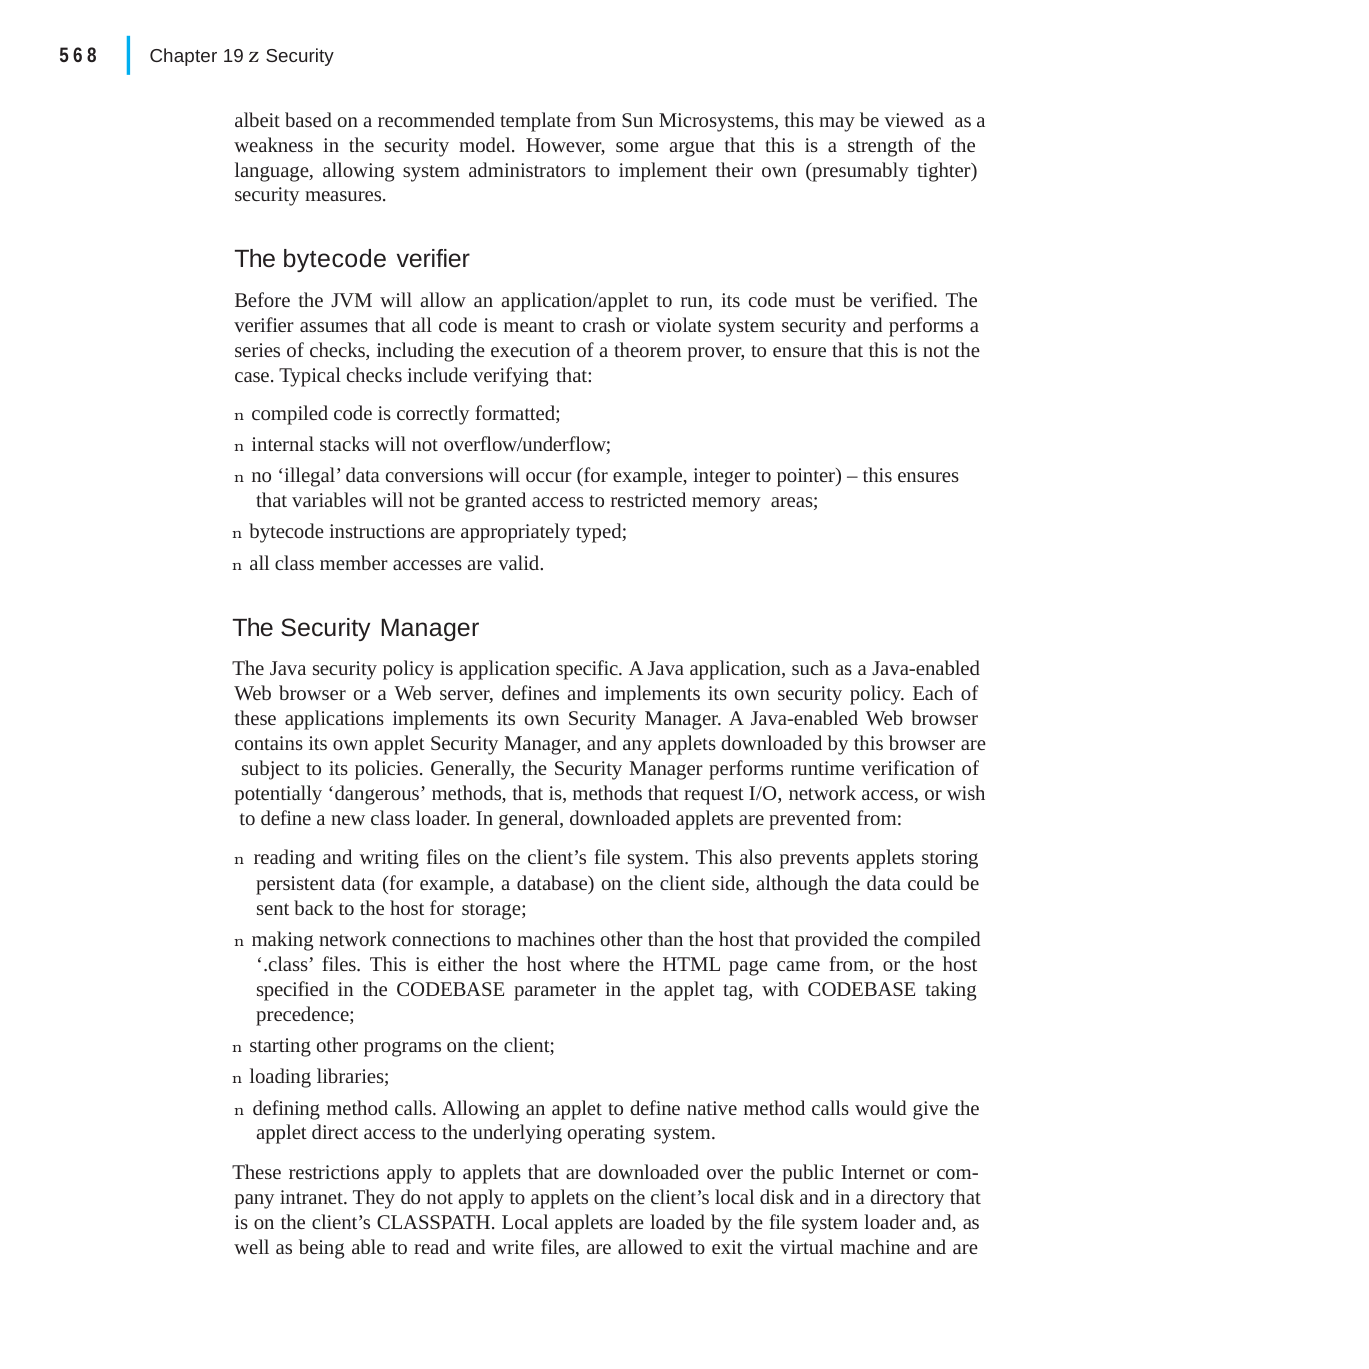

|
568
Chapter 19 z Security
albeit based on a recommended template from Sun Microsystems, this may be viewed  as a weakness in the security model. However, some argue that this is a strength of the  language, allowing system administrators to implement their own (presumably tighter)  security measures.

The bytecode verifier
Before the JVM will allow an application/applet to run, its code must be verified. The  verifier assumes that all code is meant to crash or violate system security and performs a  series of checks, including the execution of a theorem prover, to ensure that this is not the  case. Typical checks include verifying that:
n compiled code is correctly formatted;
n internal stacks will not overflow/underflow;
n no ‘illegal’ data conversions will occur (for example, integer to pointer) – this ensures  that variables will not be granted access to restricted memory areas;
n bytecode instructions are appropriately typed;
n all class member accesses are valid.

The Security Manager
The Java security policy is application specific. A Java application, such as a Java-enabled  Web browser or a Web server, defines and implements its own security policy. Each of  these applications implements its own Security Manager. A Java-enabled Web browser  contains its own applet Security Manager, and any applets downloaded by this browser are  subject to its policies. Generally, the Security Manager performs runtime verification of  potentially ‘dangerous’ methods, that is, methods that request I/O, network access, or wish  to define a new class loader. In general, downloaded applets are prevented from:
n reading and writing files on the client’s file system. This also prevents applets storing  persistent data (for example, a database) on the client side, although the data could be  sent back to the host for storage;
n making network connections to machines other than the host that provided the compiled  ‘.class’ files. This is either the host where the HTML page came from, or the host  specified in the CODEBASE parameter in the applet tag, with CODEBASE taking  precedence;
n starting other programs on the client;
n loading libraries;
n defining method calls. Allowing an applet to define native method calls would give the  applet direct access to the underlying operating system.
These restrictions apply to applets that are downloaded over the public Internet or com-  pany intranet. They do not apply to applets on the client’s local disk and in a directory that  is on the client’s CLASSPATH. Local applets are loaded by the file system loader and, as  well as being able to read and write files, are allowed to exit the virtual machine and are